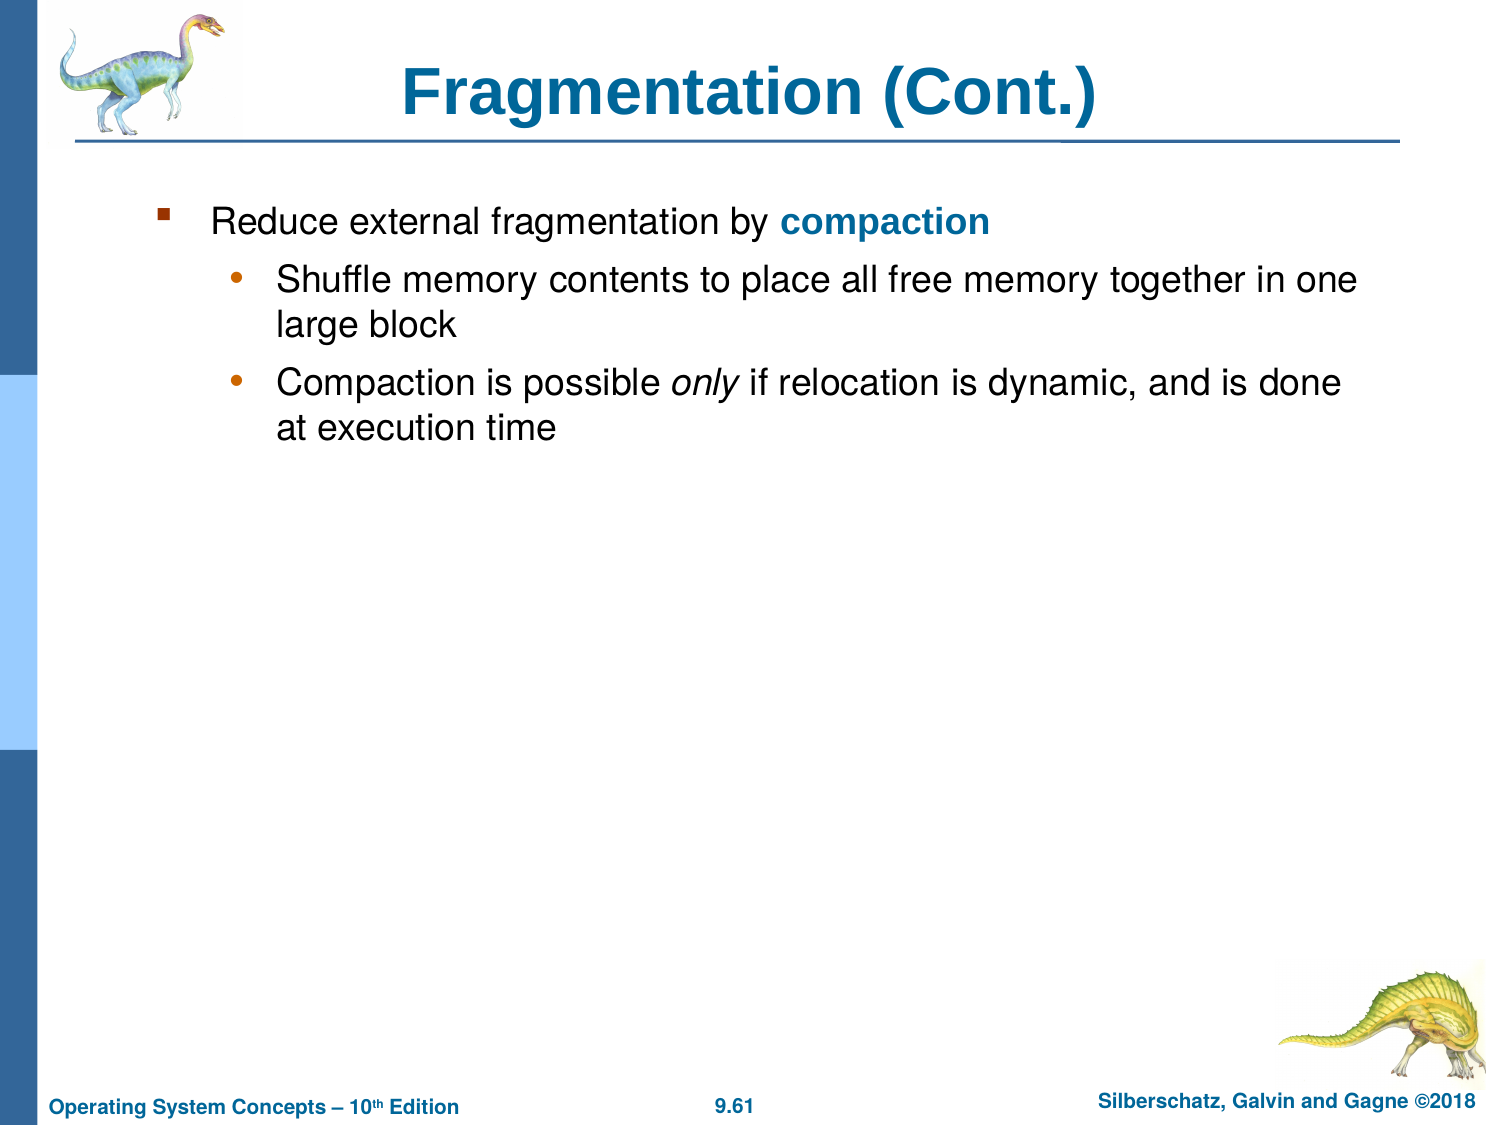

# Fragmentation (Cont.)
Reduce external fragmentation by compaction
Shuffle memory contents to place all free memory together in one large block
Compaction is possible only if relocation is dynamic, and is done at execution time